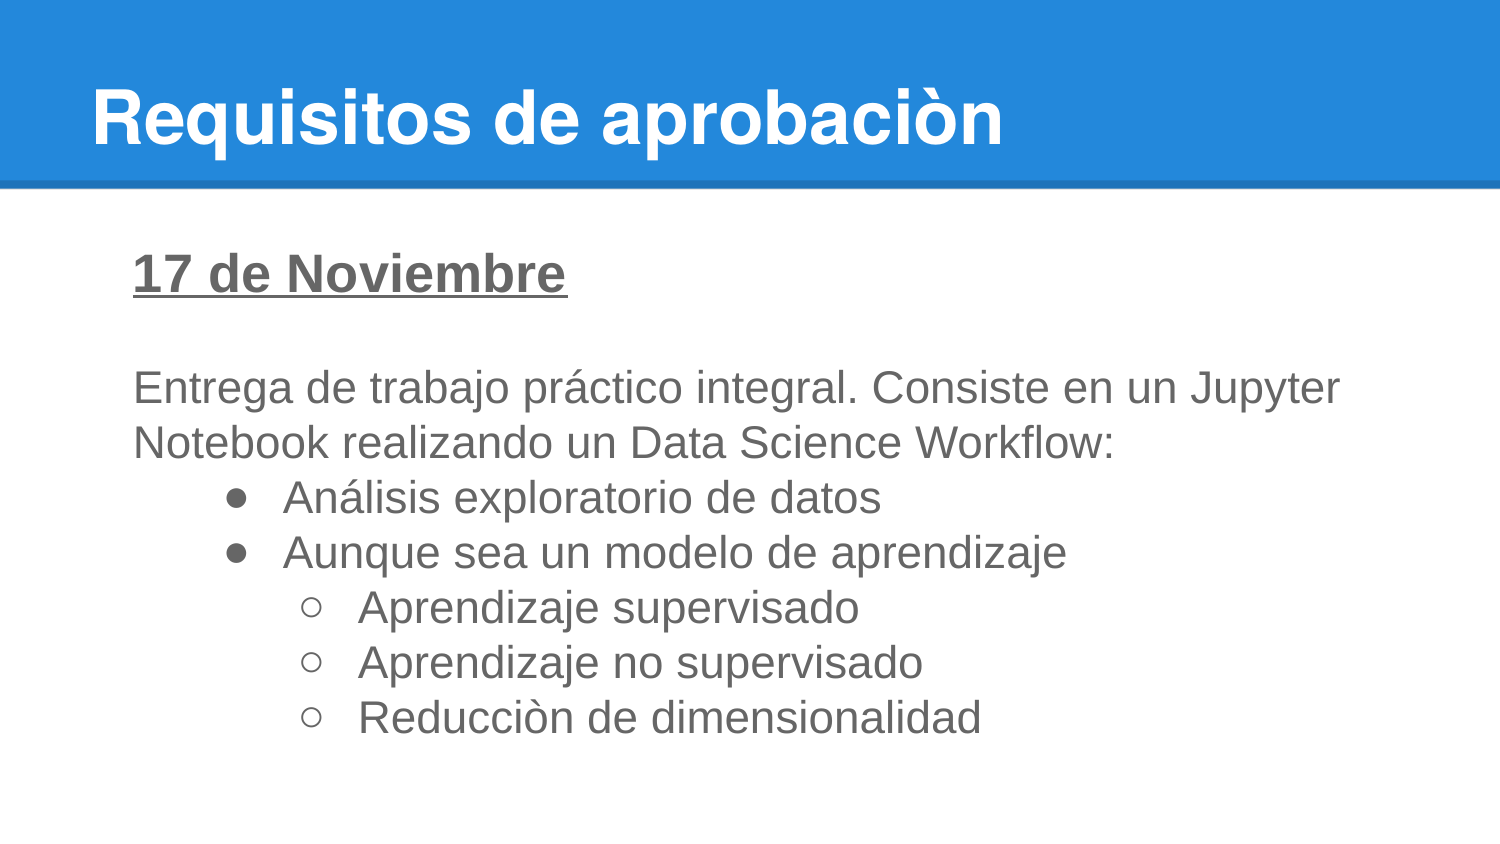

# Requisitos de aprobaciòn
17 de Noviembre

Entrega de trabajo práctico integral. Consiste en un Jupyter Notebook realizando un Data Science Workflow:
Análisis exploratorio de datos
Aunque sea un modelo de aprendizaje
Aprendizaje supervisado
Aprendizaje no supervisado
Reducciòn de dimensionalidad